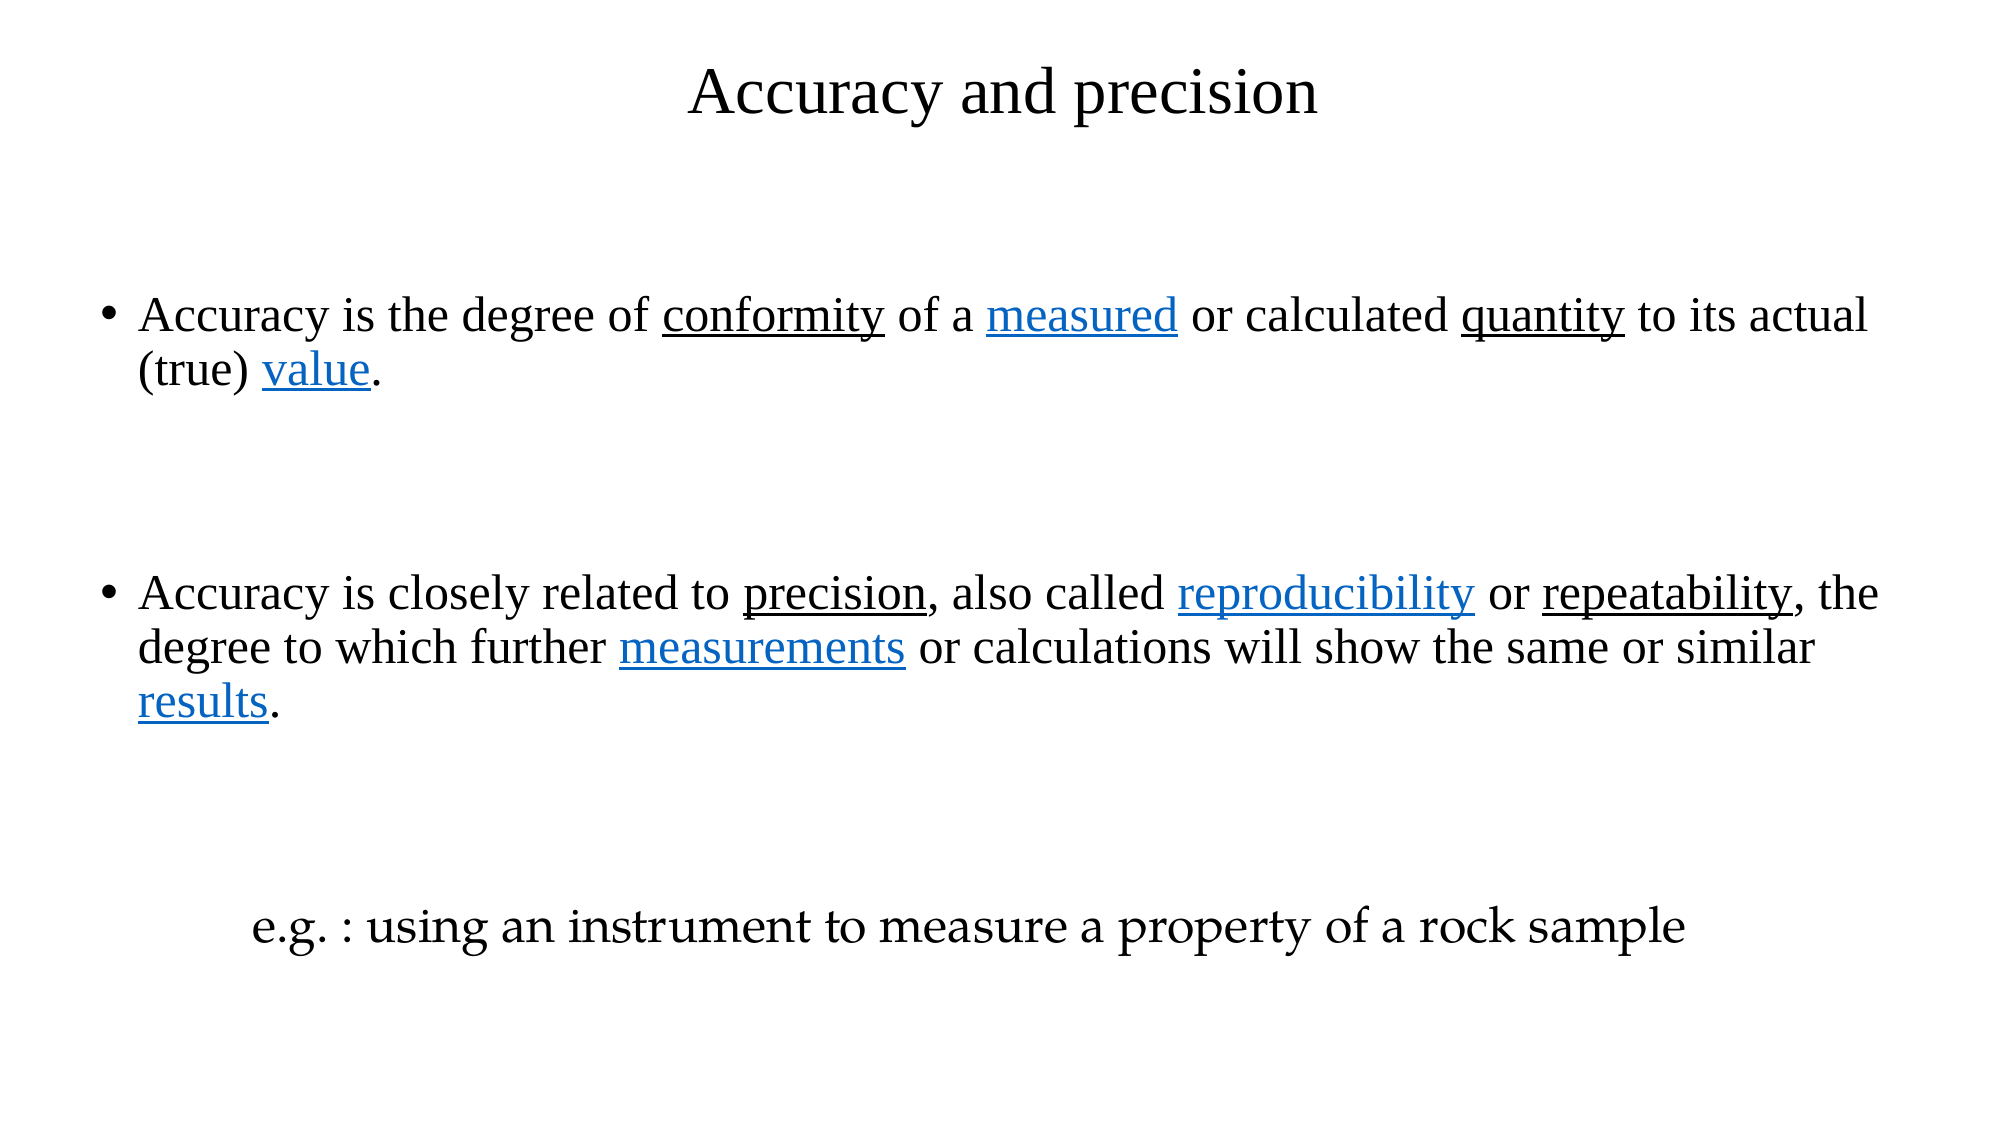

# Accuracy and precision

Accuracy is the degree of conformity of a measured or calculated quantity to its actual (true) value.

Accuracy is closely related to precision, also called reproducibility or repeatability, the degree to which further measurements or calculations will show the same or similar results.

e.g. : using an instrument to measure a property of a rock sample